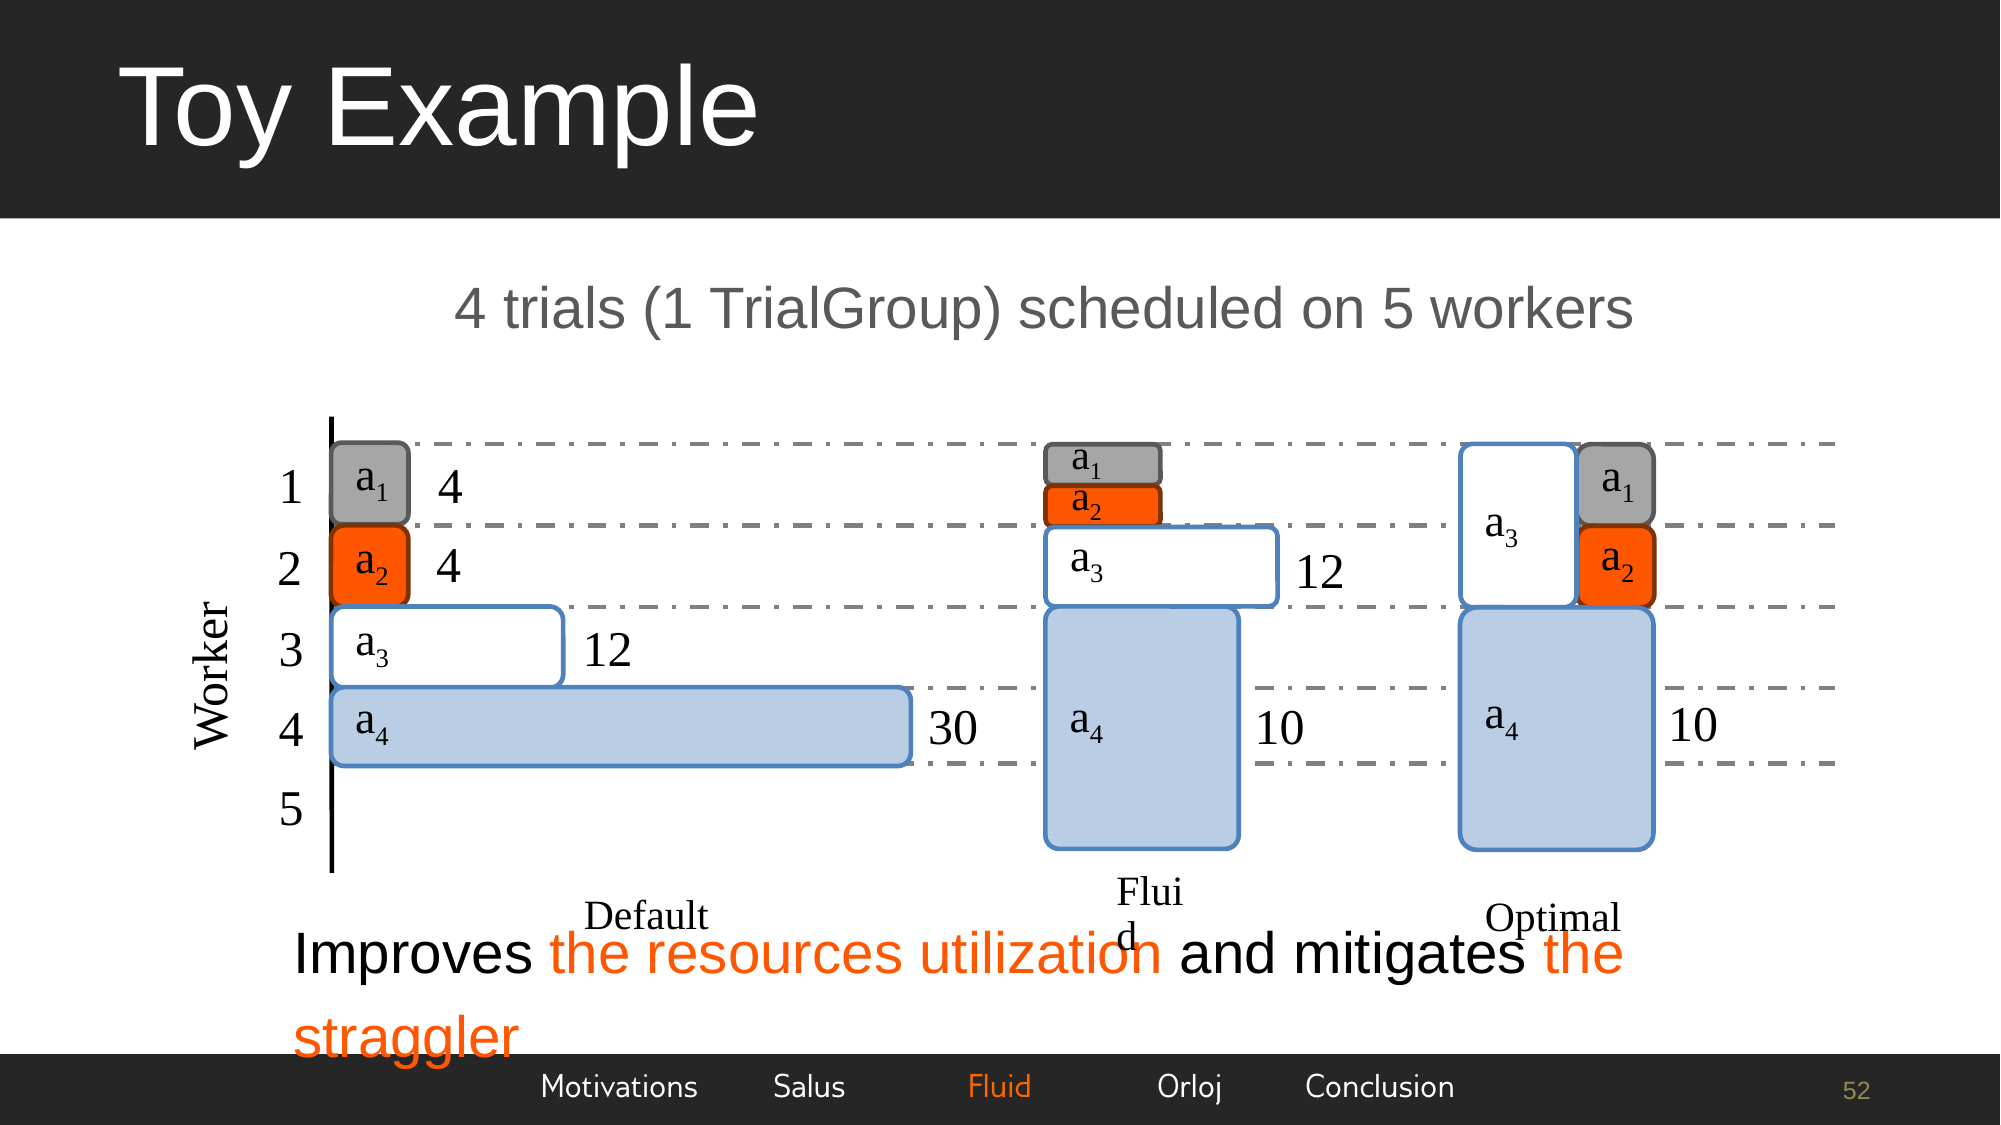

# Toy Example
 4 trials (1 TrialGroup) scheduled on 5 workers
1
2
3
4
5
Worker
a1

a1
4

a3

a1
a2

4

a2

a2

a3
12
12

a3

10
a4

a4
10
30

a4
Default
Optimal
Fluid
Improves the resources utilization and mitigates the straggler
| Motivations | Salus | Fluid | Orloj | Conclusion |
| --- | --- | --- | --- | --- |
52